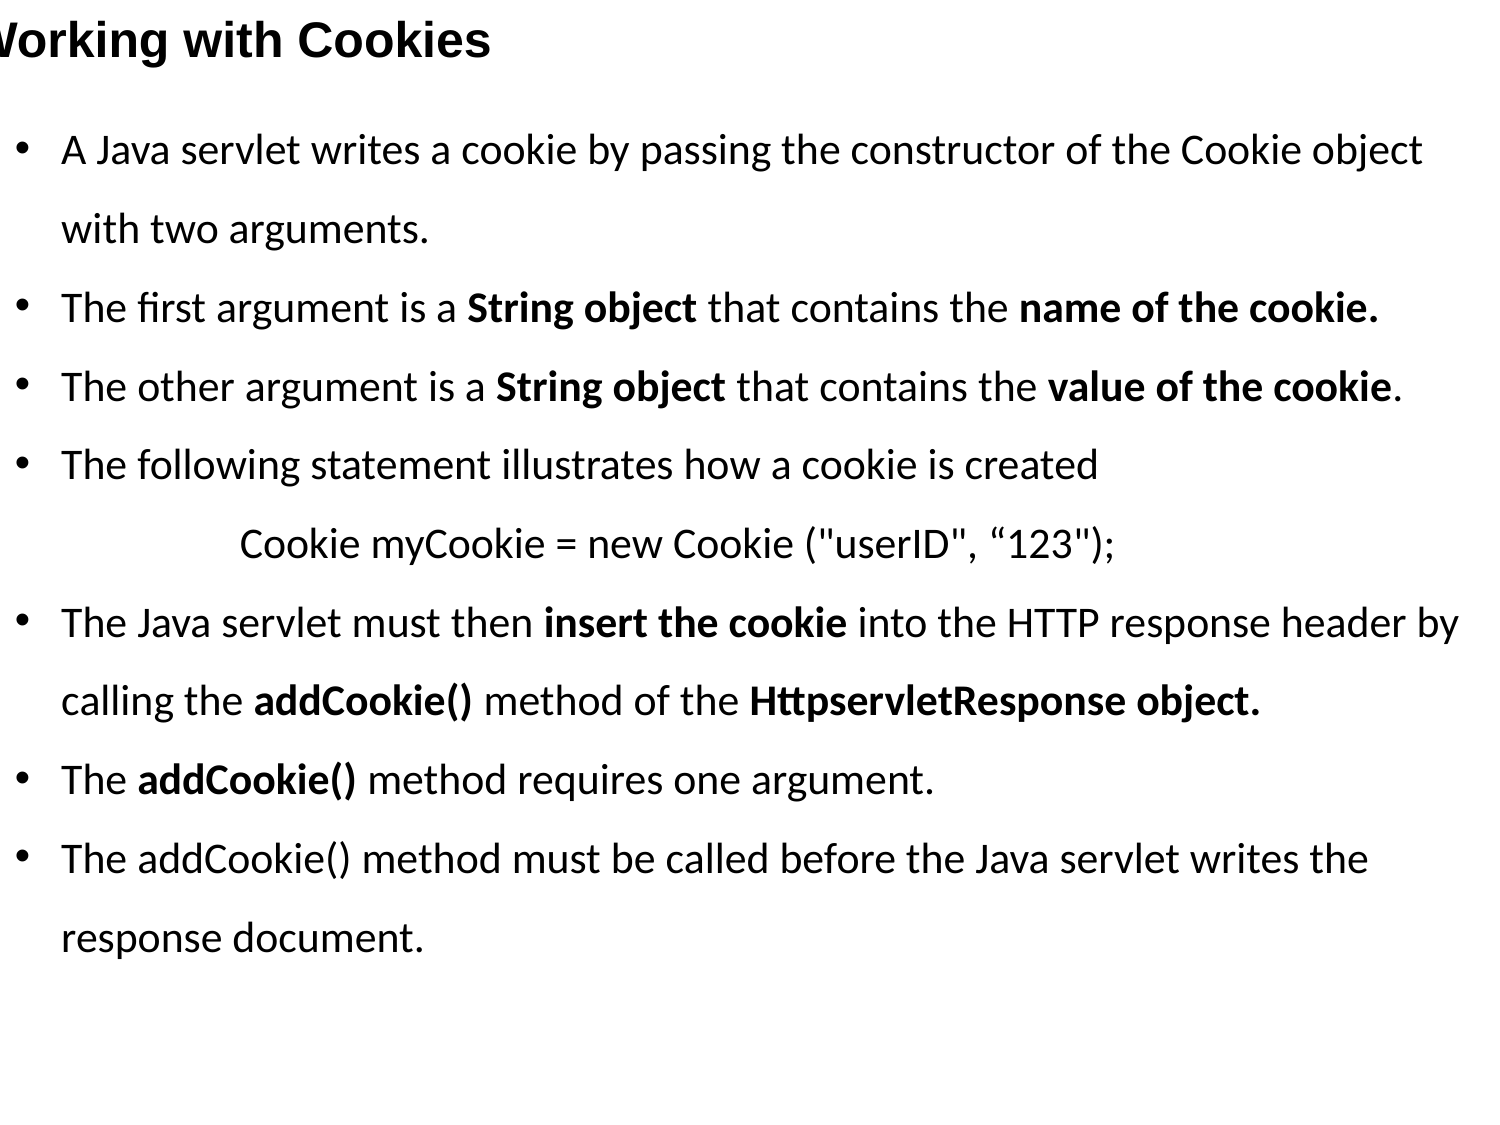

Working with Cookies
A Java servlet writes a cookie by passing the constructor of the Cookie object with two arguments.
The first argument is a String object that contains the name of the cookie.
The other argument is a String object that contains the value of the cookie.
The following statement illustrates how a cookie is created
Cookie myCookie = new Cookie ("userID", “123");
The Java servlet must then insert the cookie into the HTTP response header by calling the addCookie() method of the HttpservletResponse object.
The addCookie() method requires one argument.
The addCookie() method must be called before the Java servlet writes the response document.